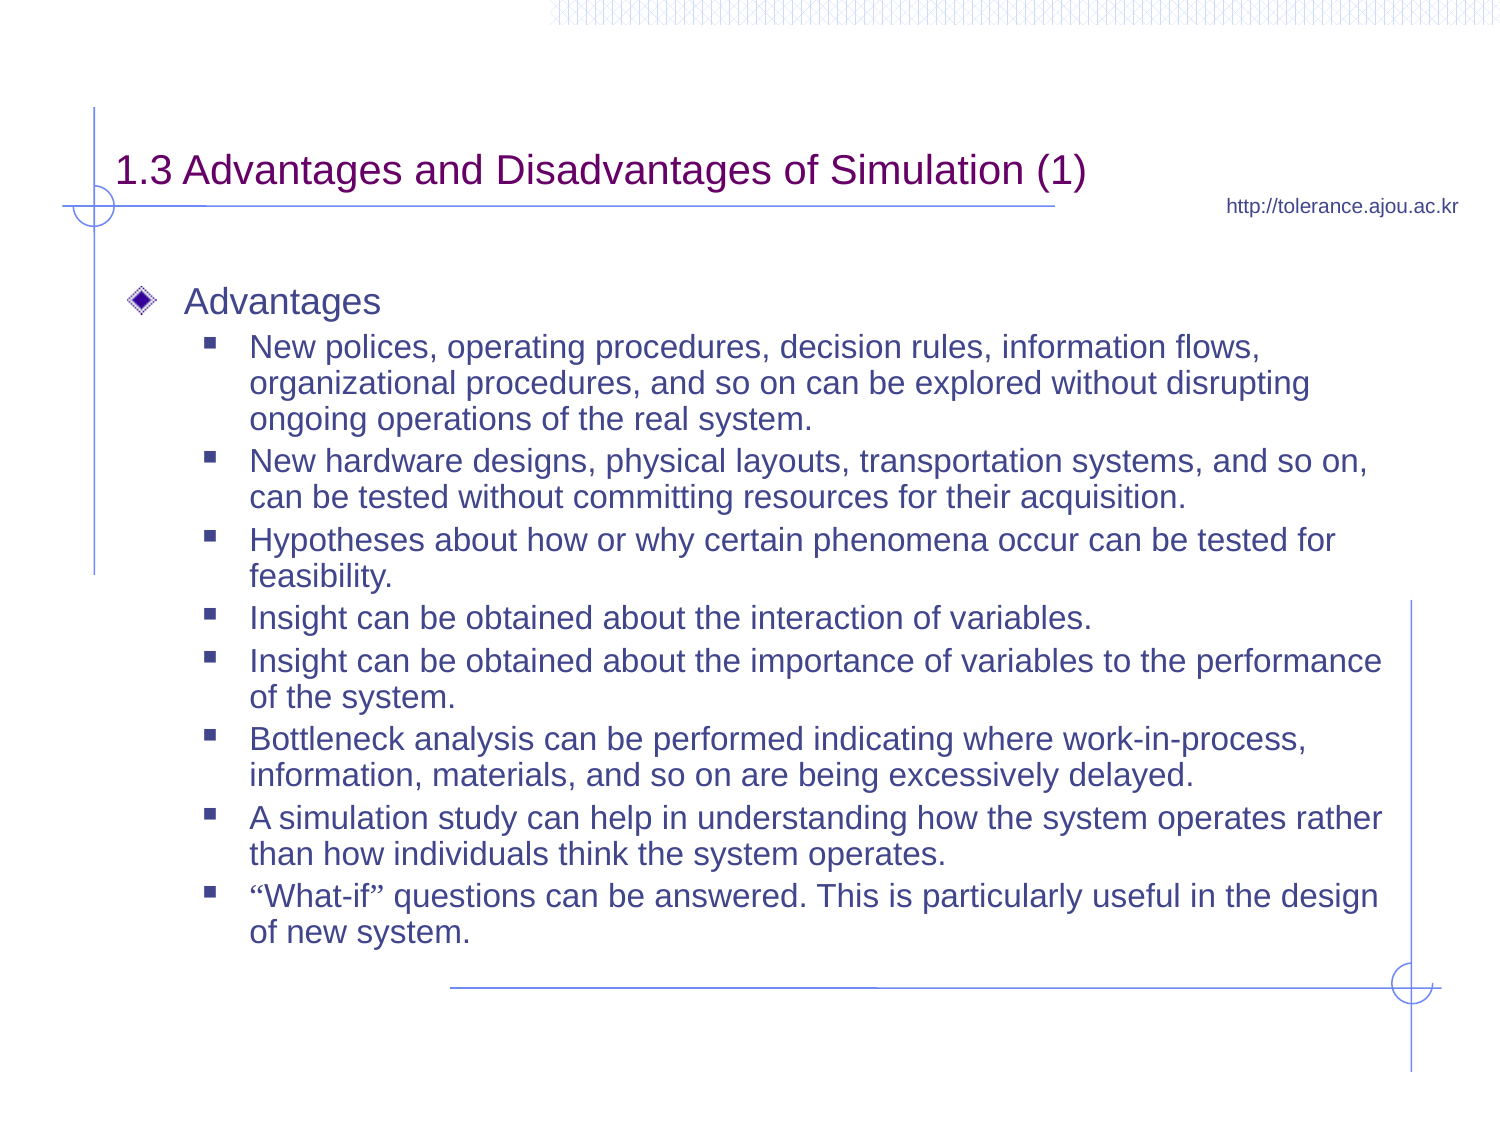

# 1.3 Advantages and Disadvantages of Simulation (1)
Advantages
New polices, operating procedures, decision rules, information flows, organizational procedures, and so on can be explored without disrupting ongoing operations of the real system.
New hardware designs, physical layouts, transportation systems, and so on, can be tested without committing resources for their acquisition.
Hypotheses about how or why certain phenomena occur can be tested for feasibility.
Insight can be obtained about the interaction of variables.
Insight can be obtained about the importance of variables to the performance of the system.
Bottleneck analysis can be performed indicating where work-in-process, information, materials, and so on are being excessively delayed.
A simulation study can help in understanding how the system operates rather than how individuals think the system operates.
“What-if” questions can be answered. This is particularly useful in the design of new system.